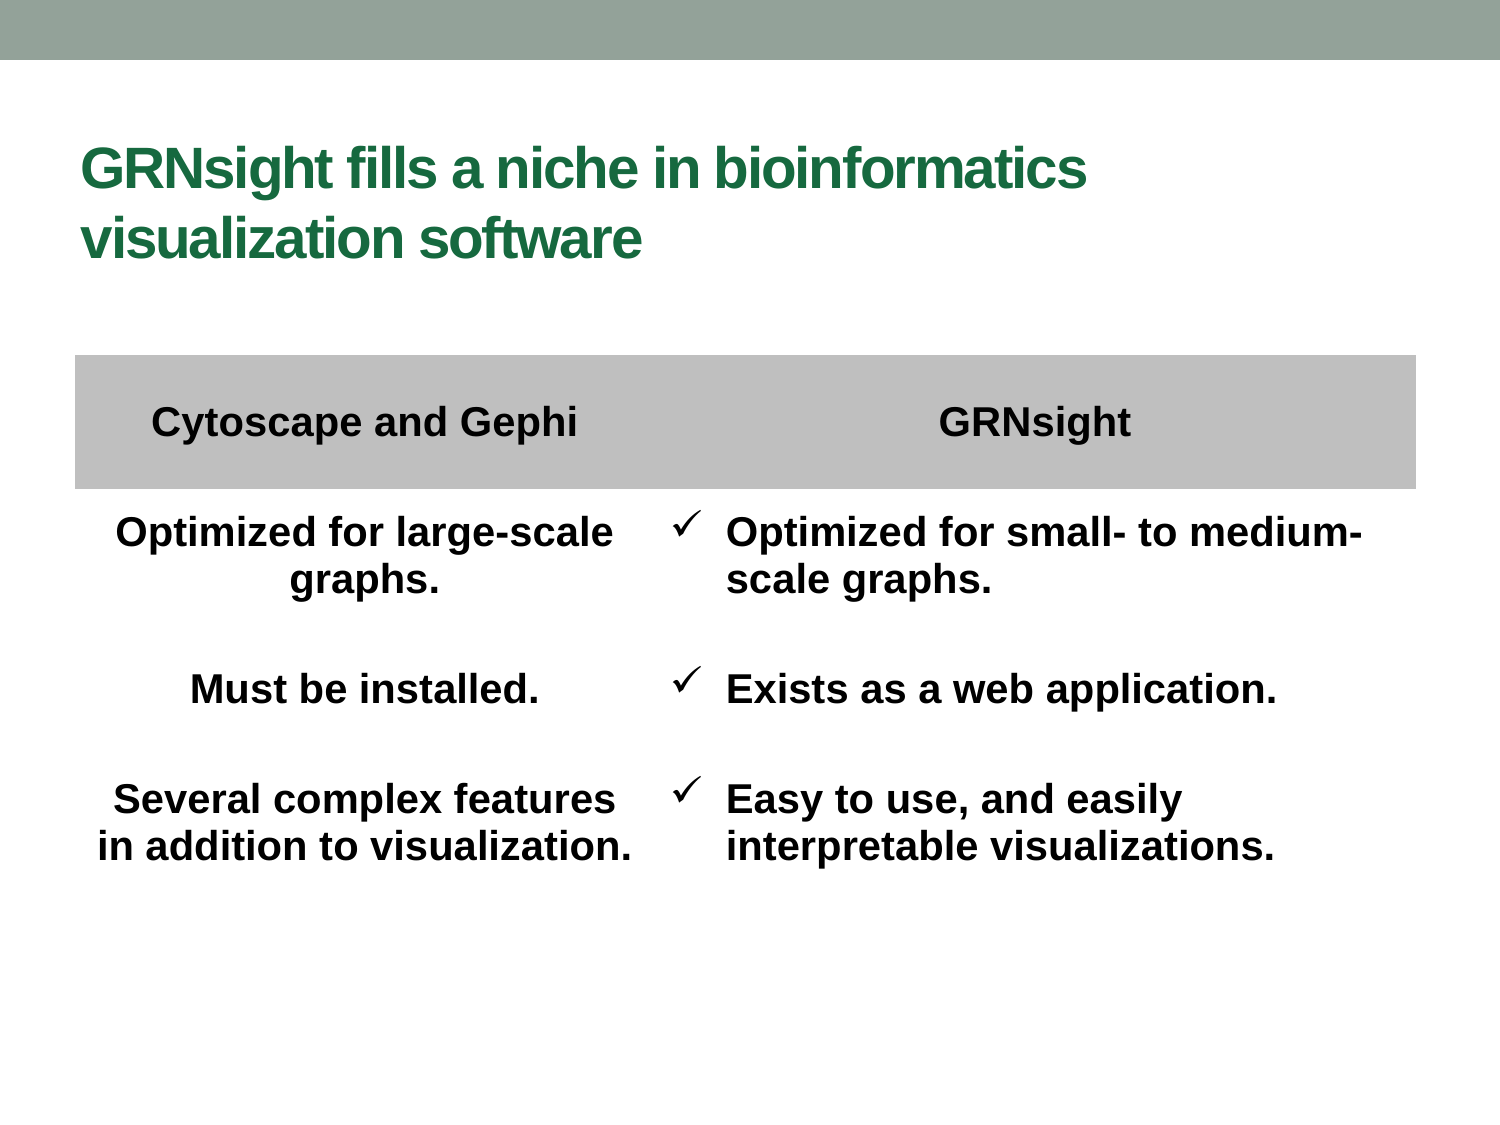

# GRNsight fills a niche in bioinformatics visualization software
| Cytoscape and Gephi | GRNsight |
| --- | --- |
| Optimized for large-scale graphs. | Optimized for small- to medium- scale graphs. |
| Must be installed. | Exists as a web application. |
| Several complex features in addition to visualization. | Easy to use, and easily interpretable visualizations. |